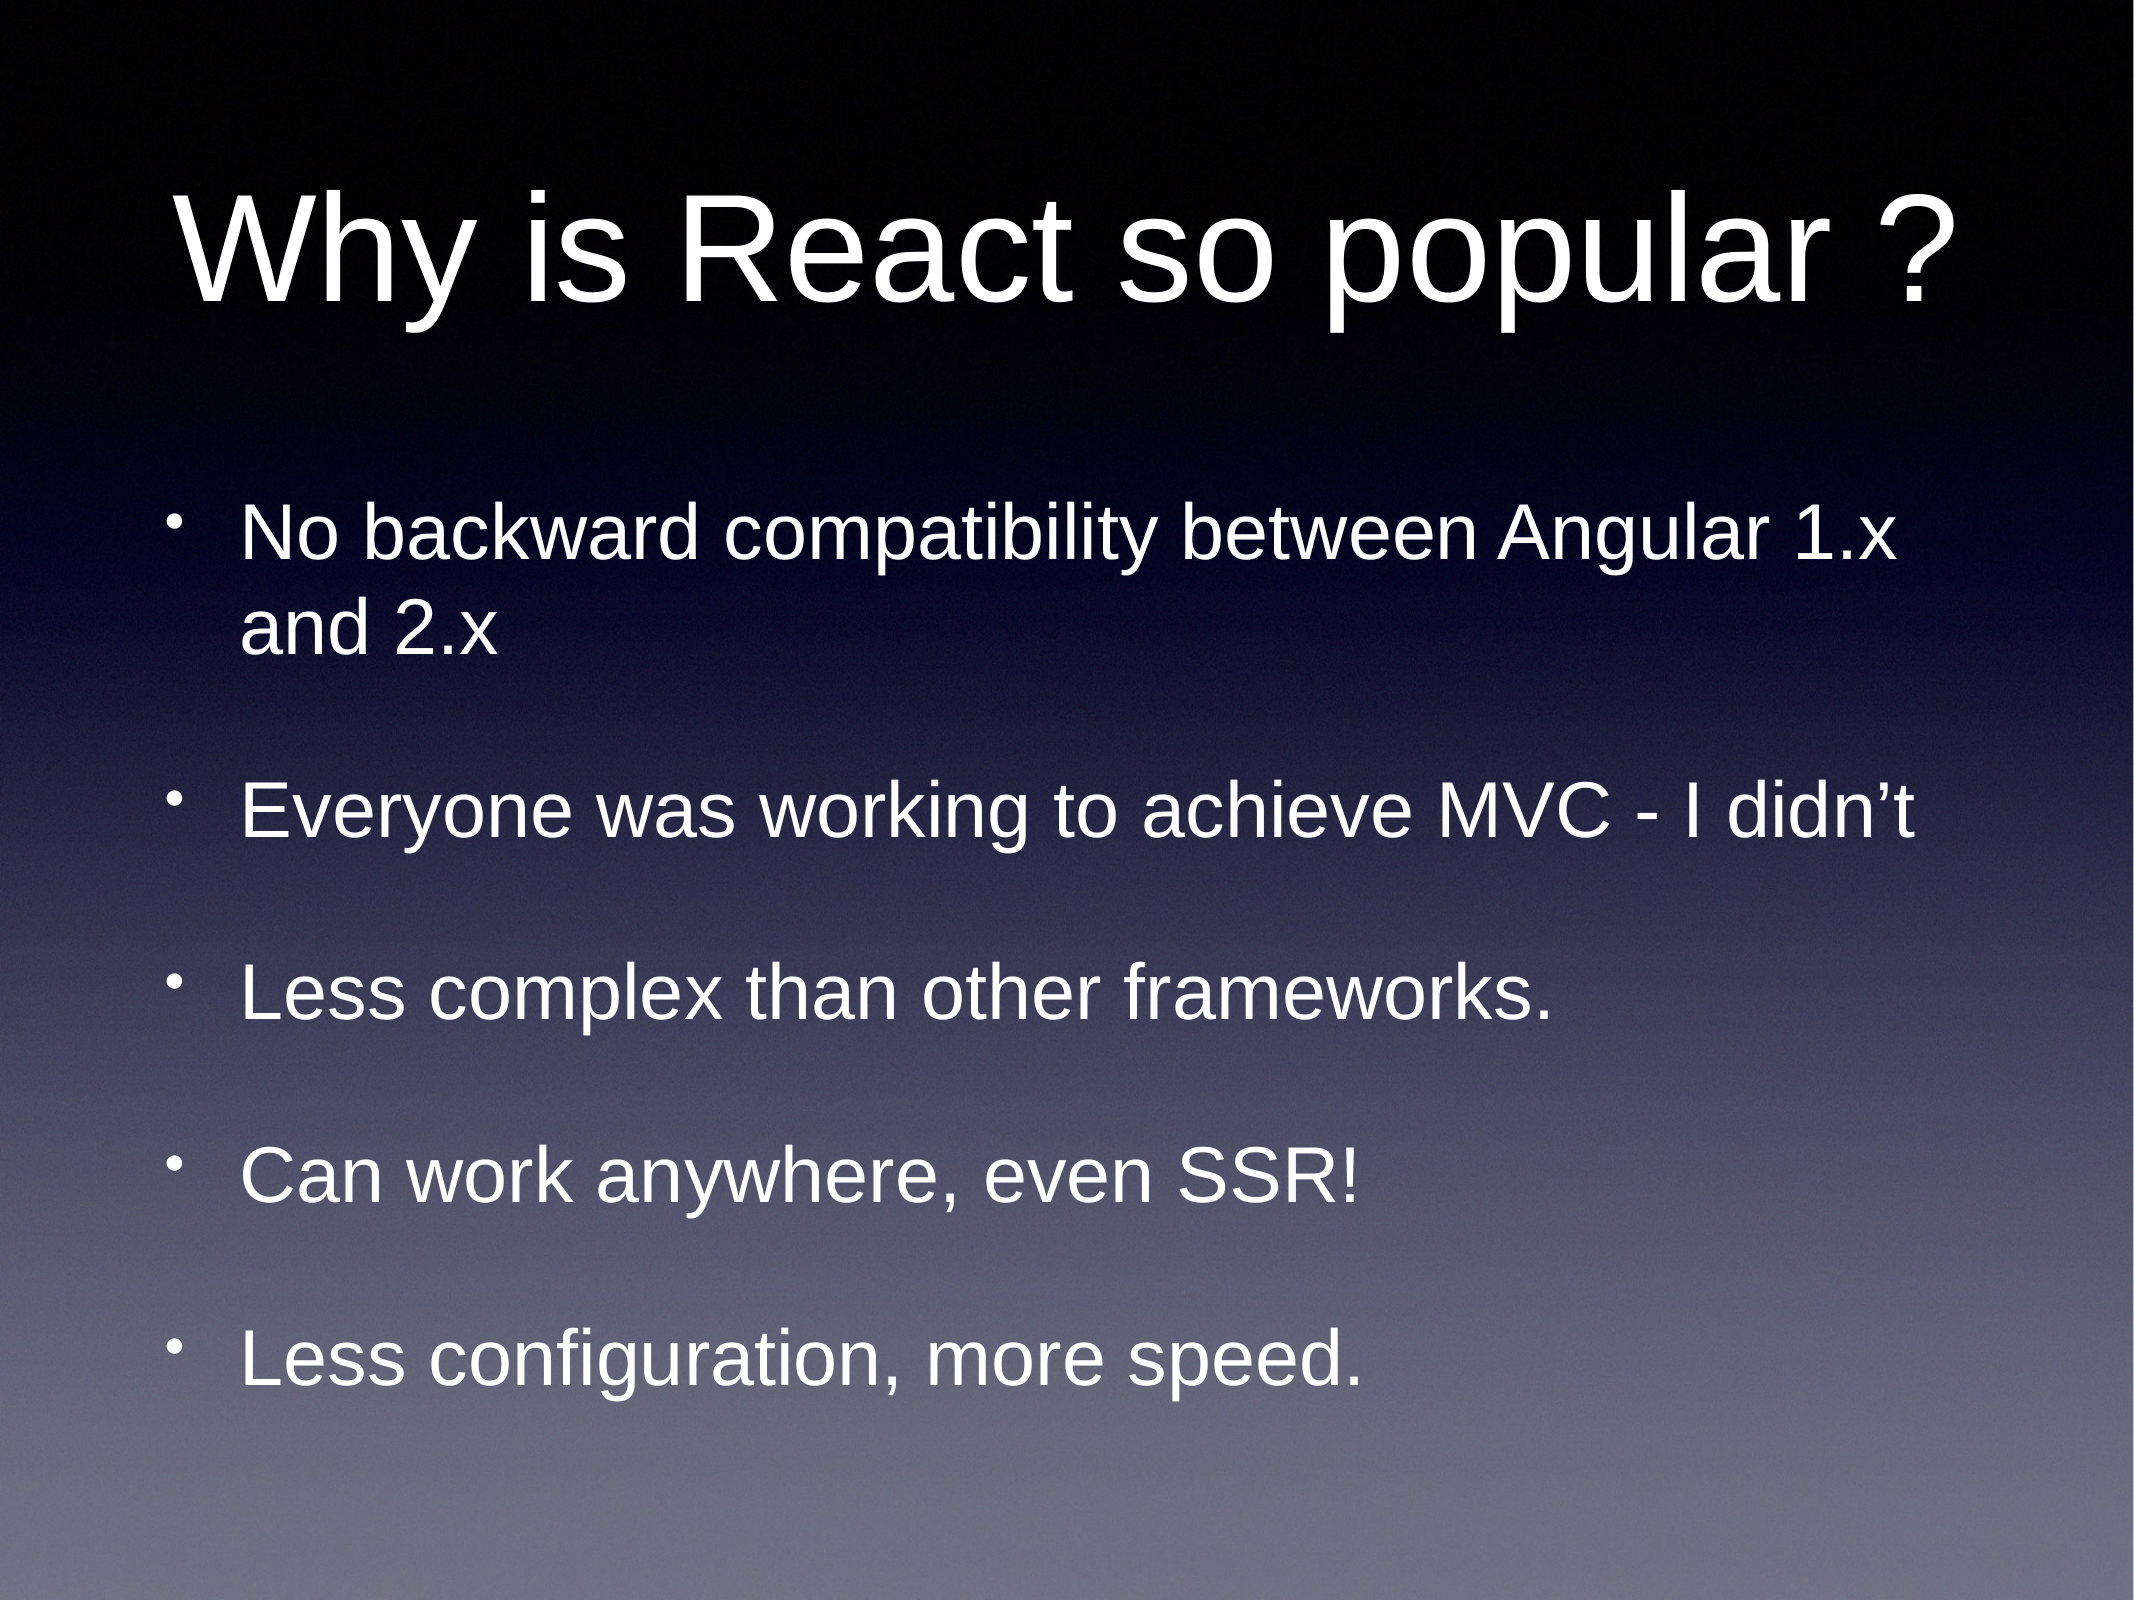

# Why is React so popular ?
No backward compatibility between Angular 1.x and 2.x
Everyone was working to achieve MVC - I didn’t
Less complex than other frameworks.
Can work anywhere, even SSR!
Less configuration, more speed.